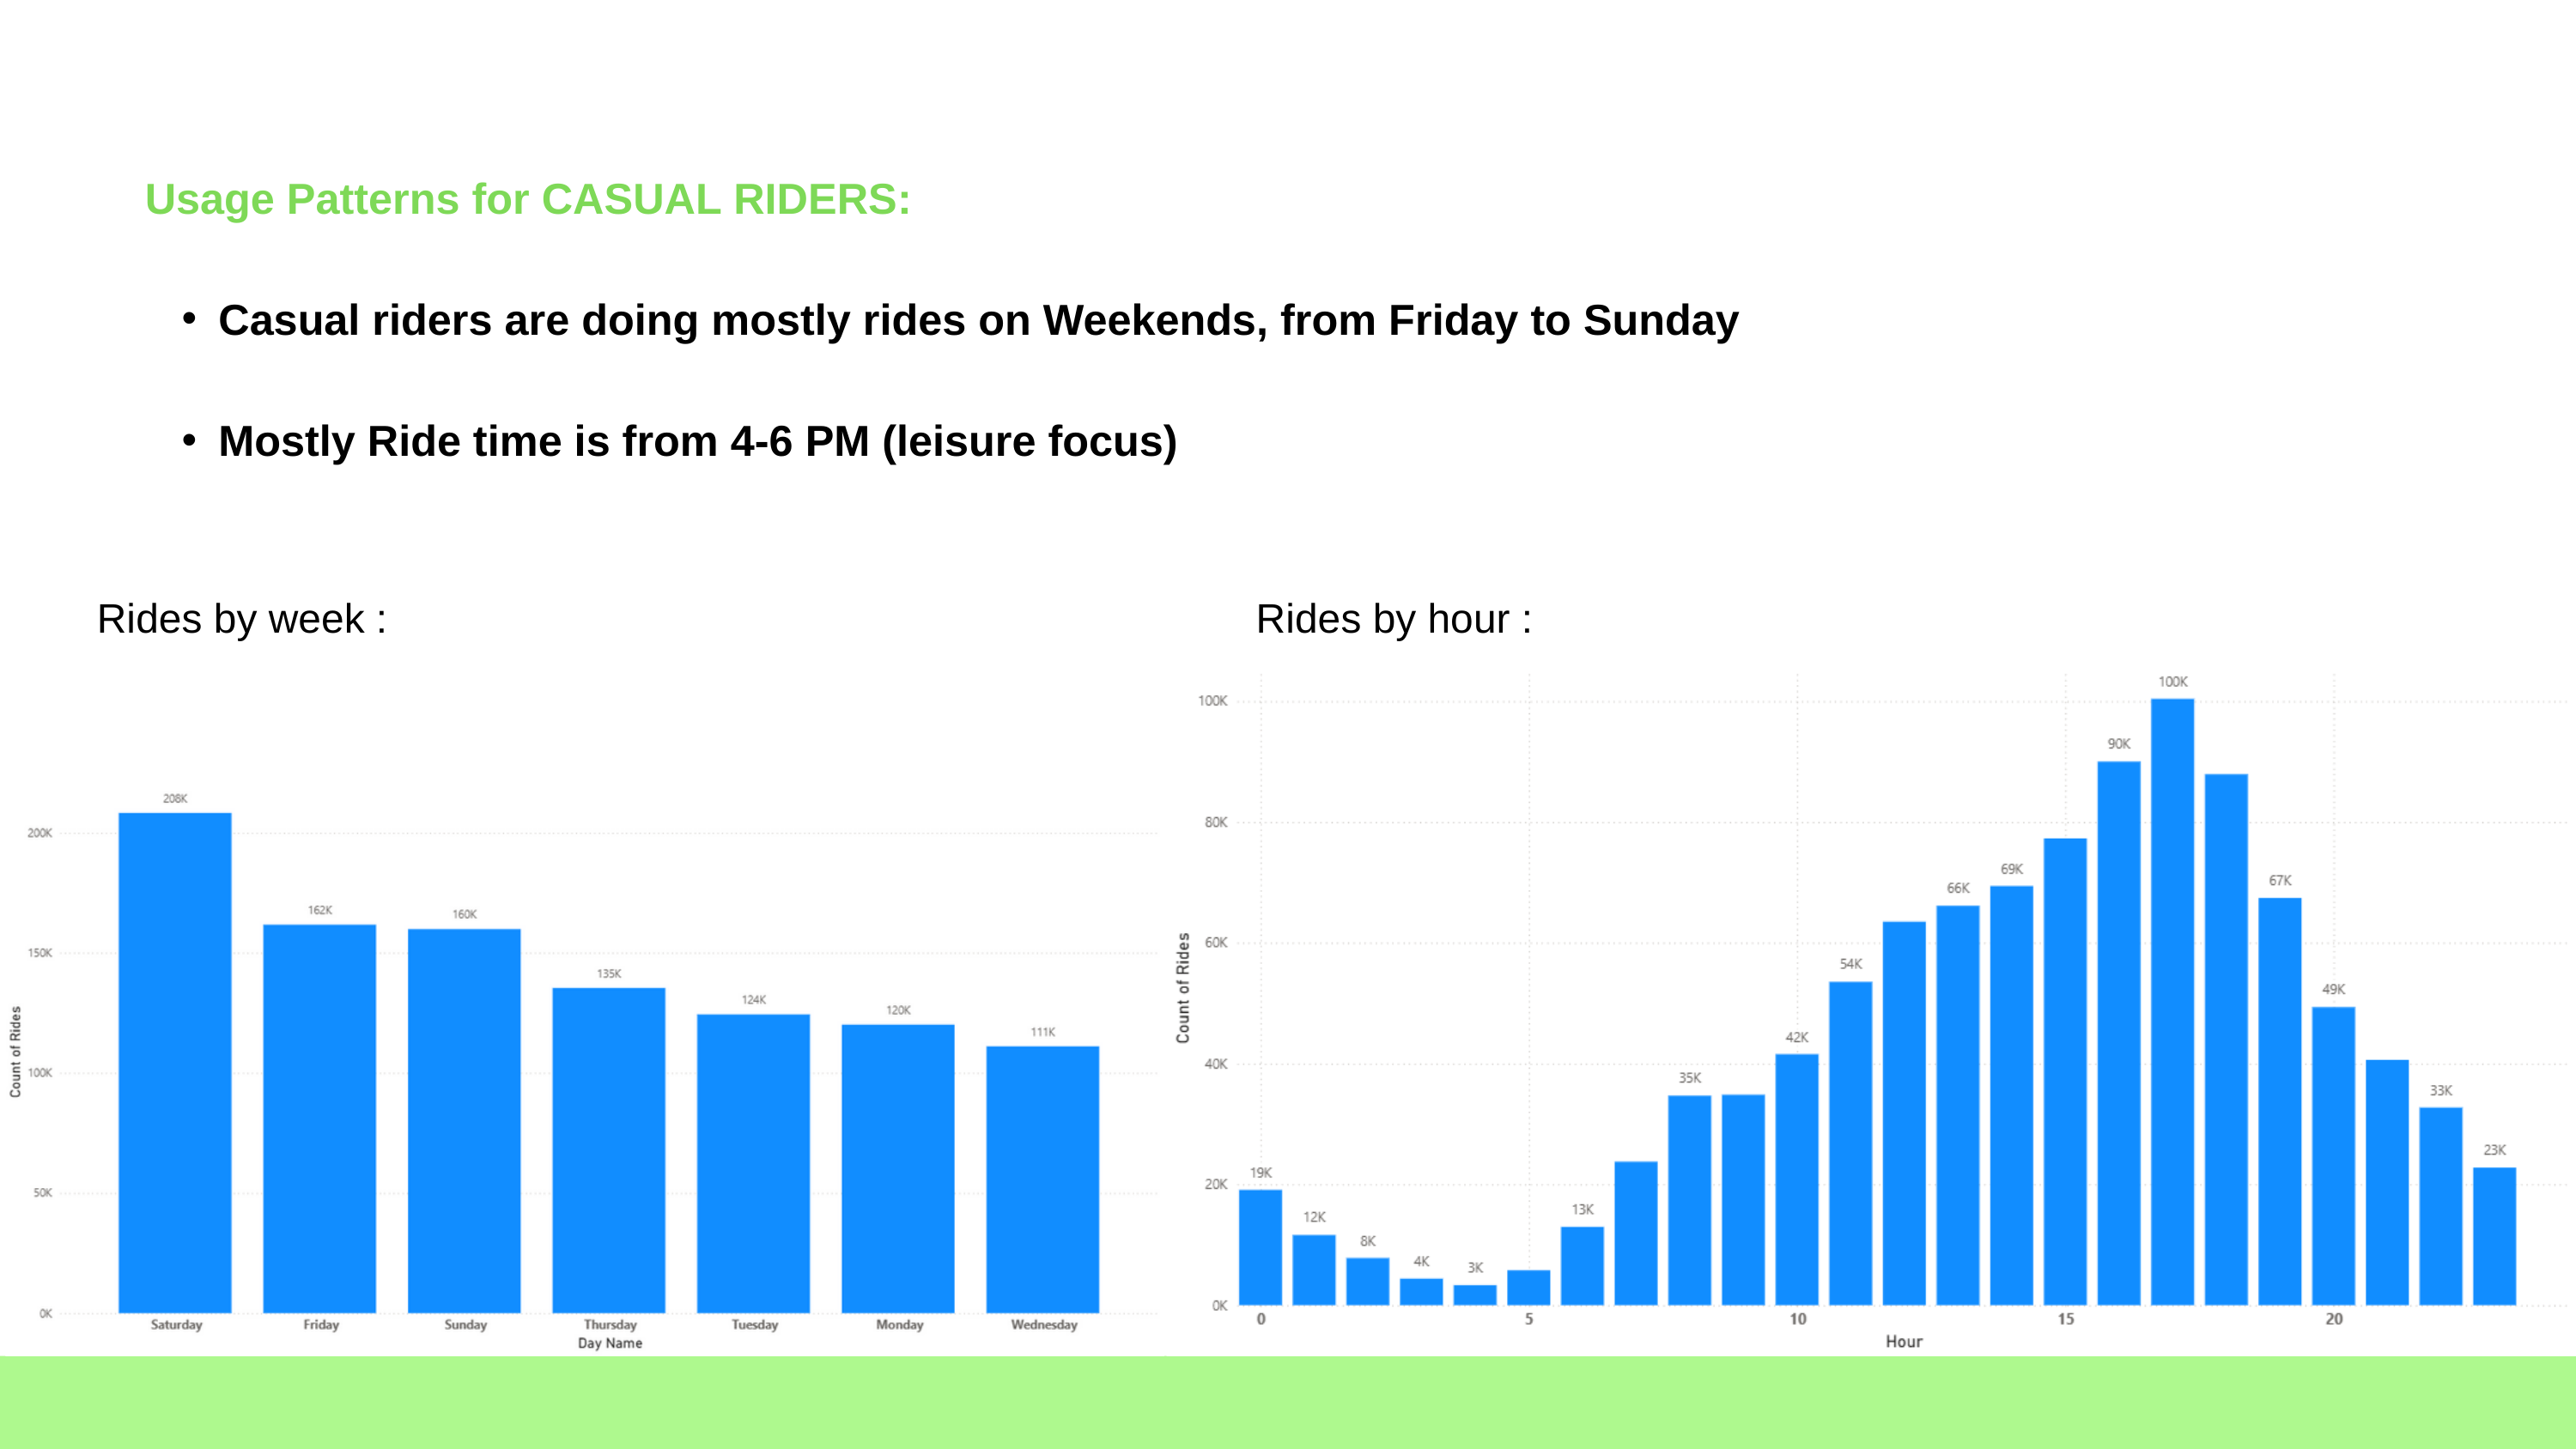

Usage Patterns for CASUAL RIDERS:

Casual riders are doing mostly rides on Weekends, from Friday to Sunday

Mostly Ride time is from 4-6 PM (leisure focus)

Rides by week :
Rides by hour :